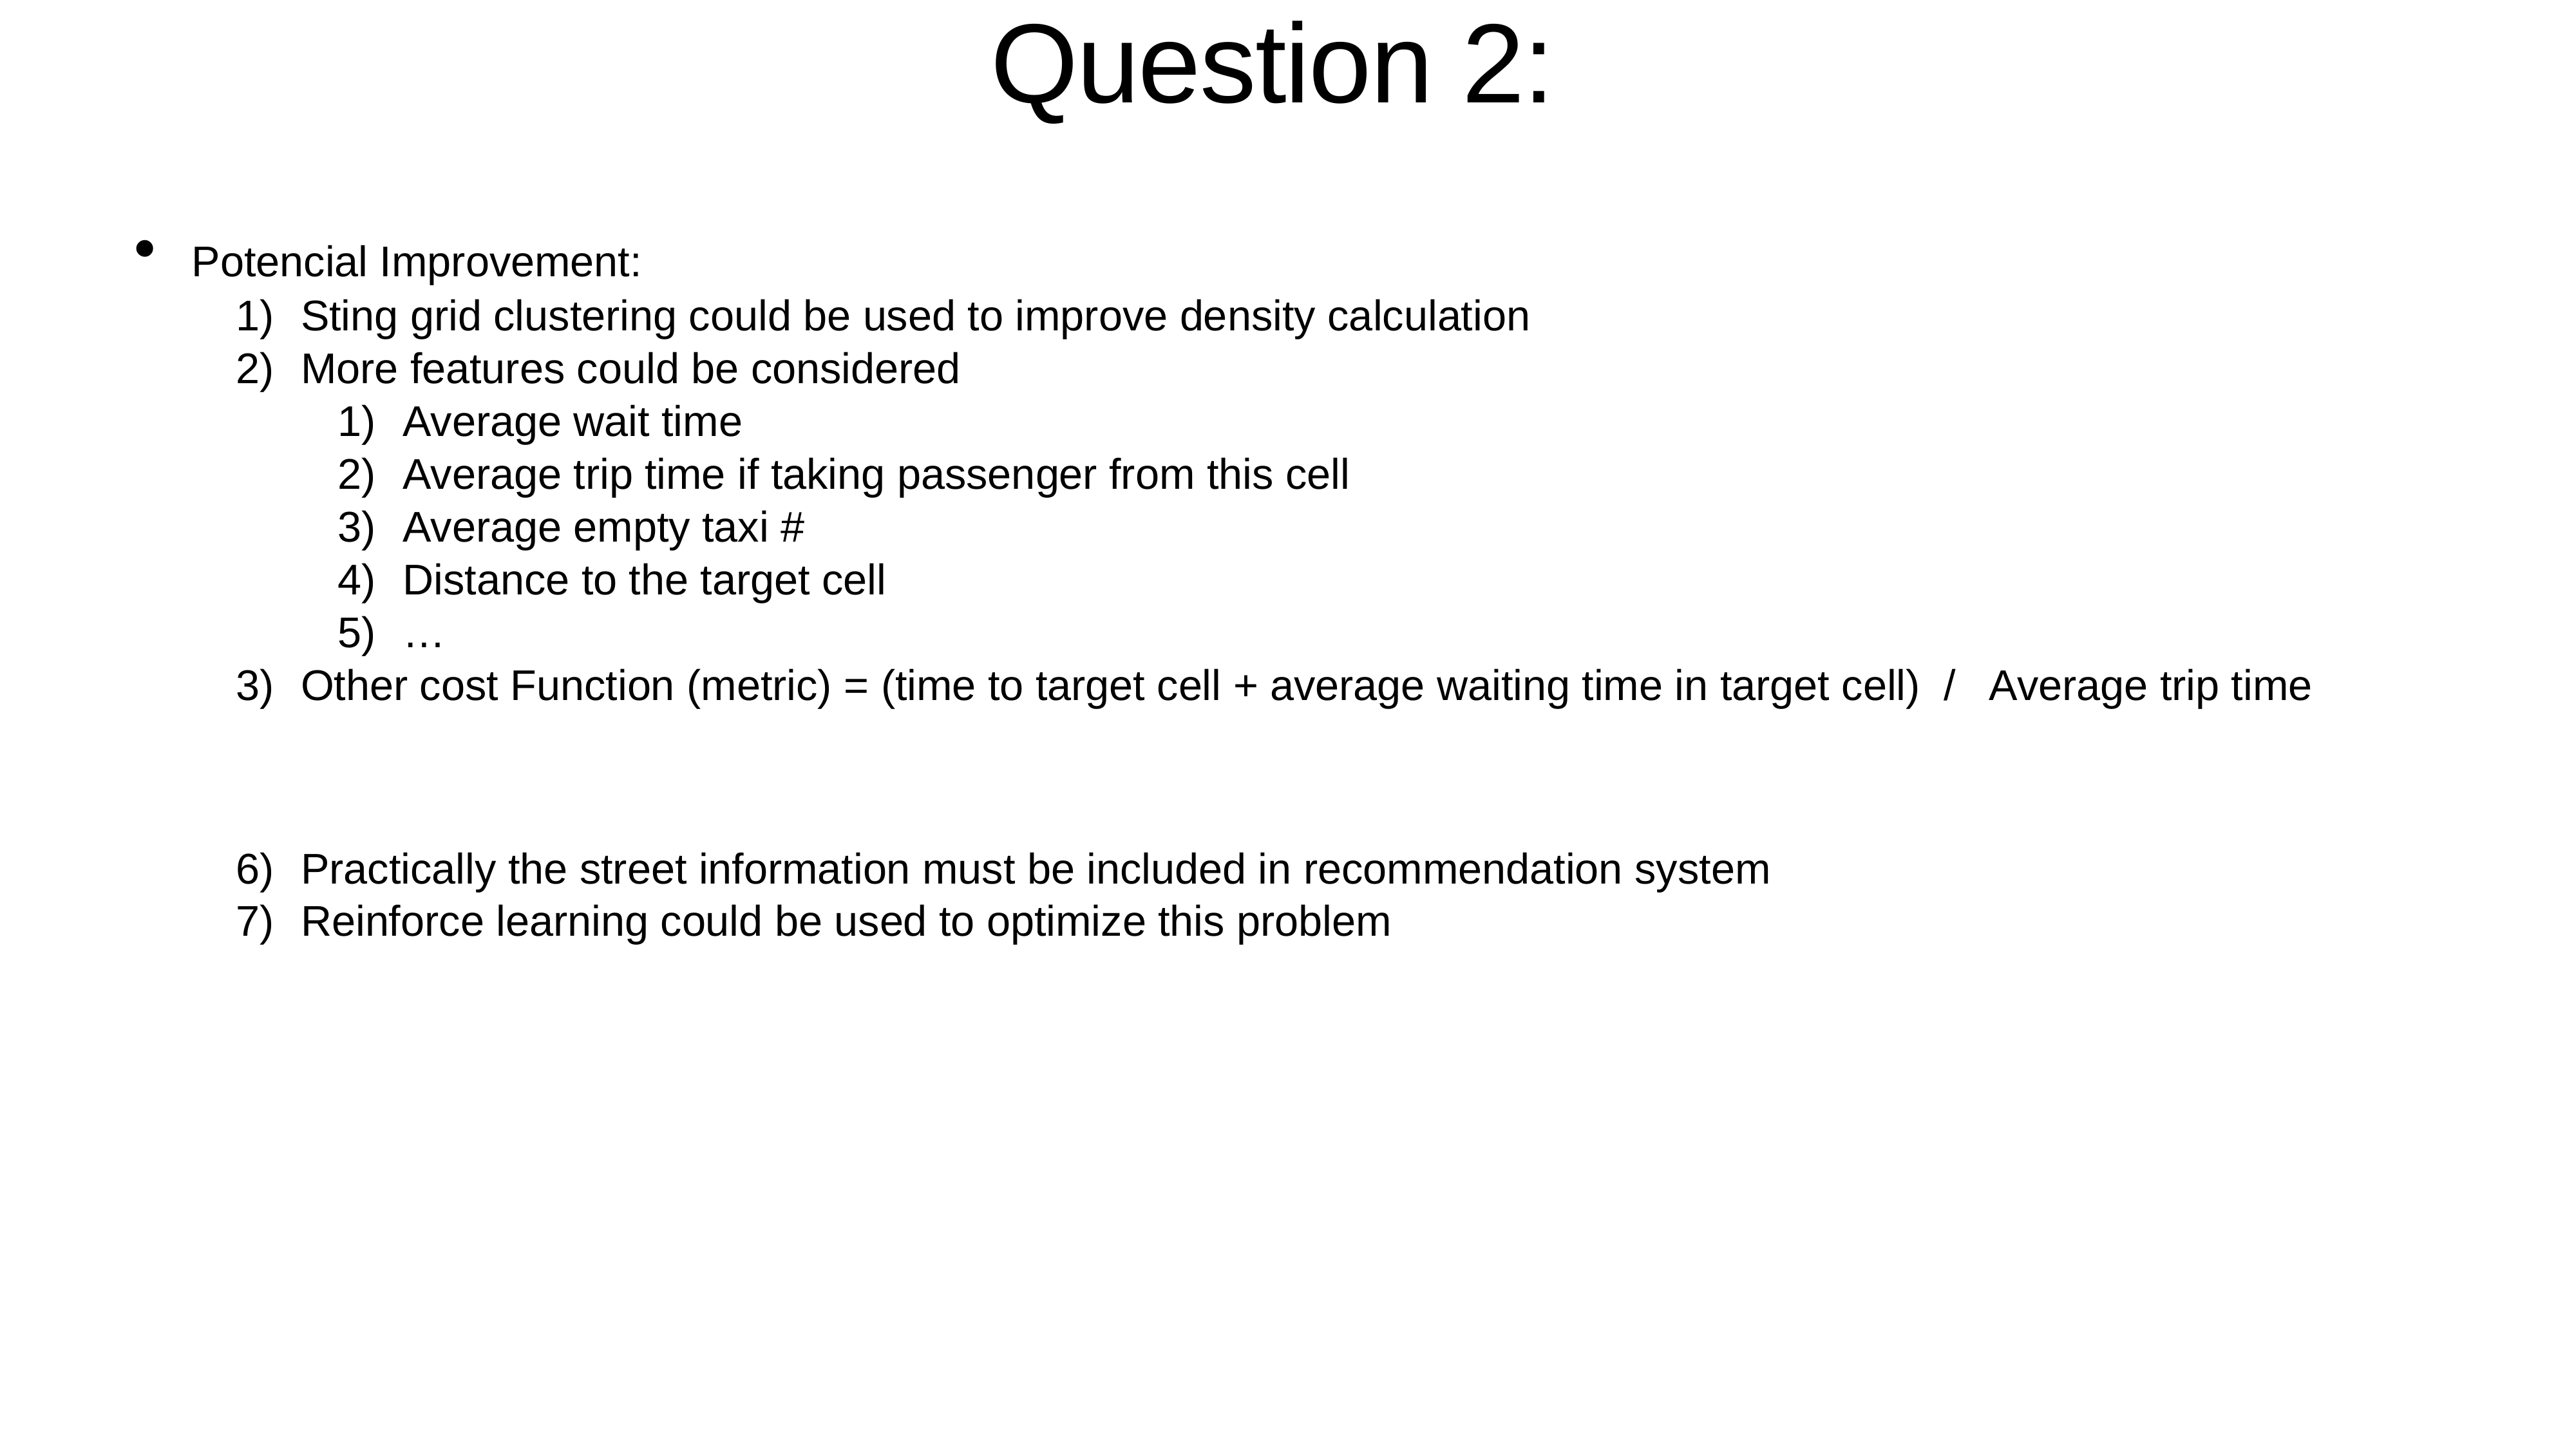

# Question 2:
Potencial Improvement:
Sting grid clustering could be used to improve density calculation
More features could be considered
Average wait time
Average trip time if taking passenger from this cell
Average empty taxi #
Distance to the target cell
…
Other cost Function (metric) = (time to target cell + average waiting time in target cell)  /   Average trip time

Practically the street information must be included in recommendation system
Reinforce learning could be used to optimize this problem